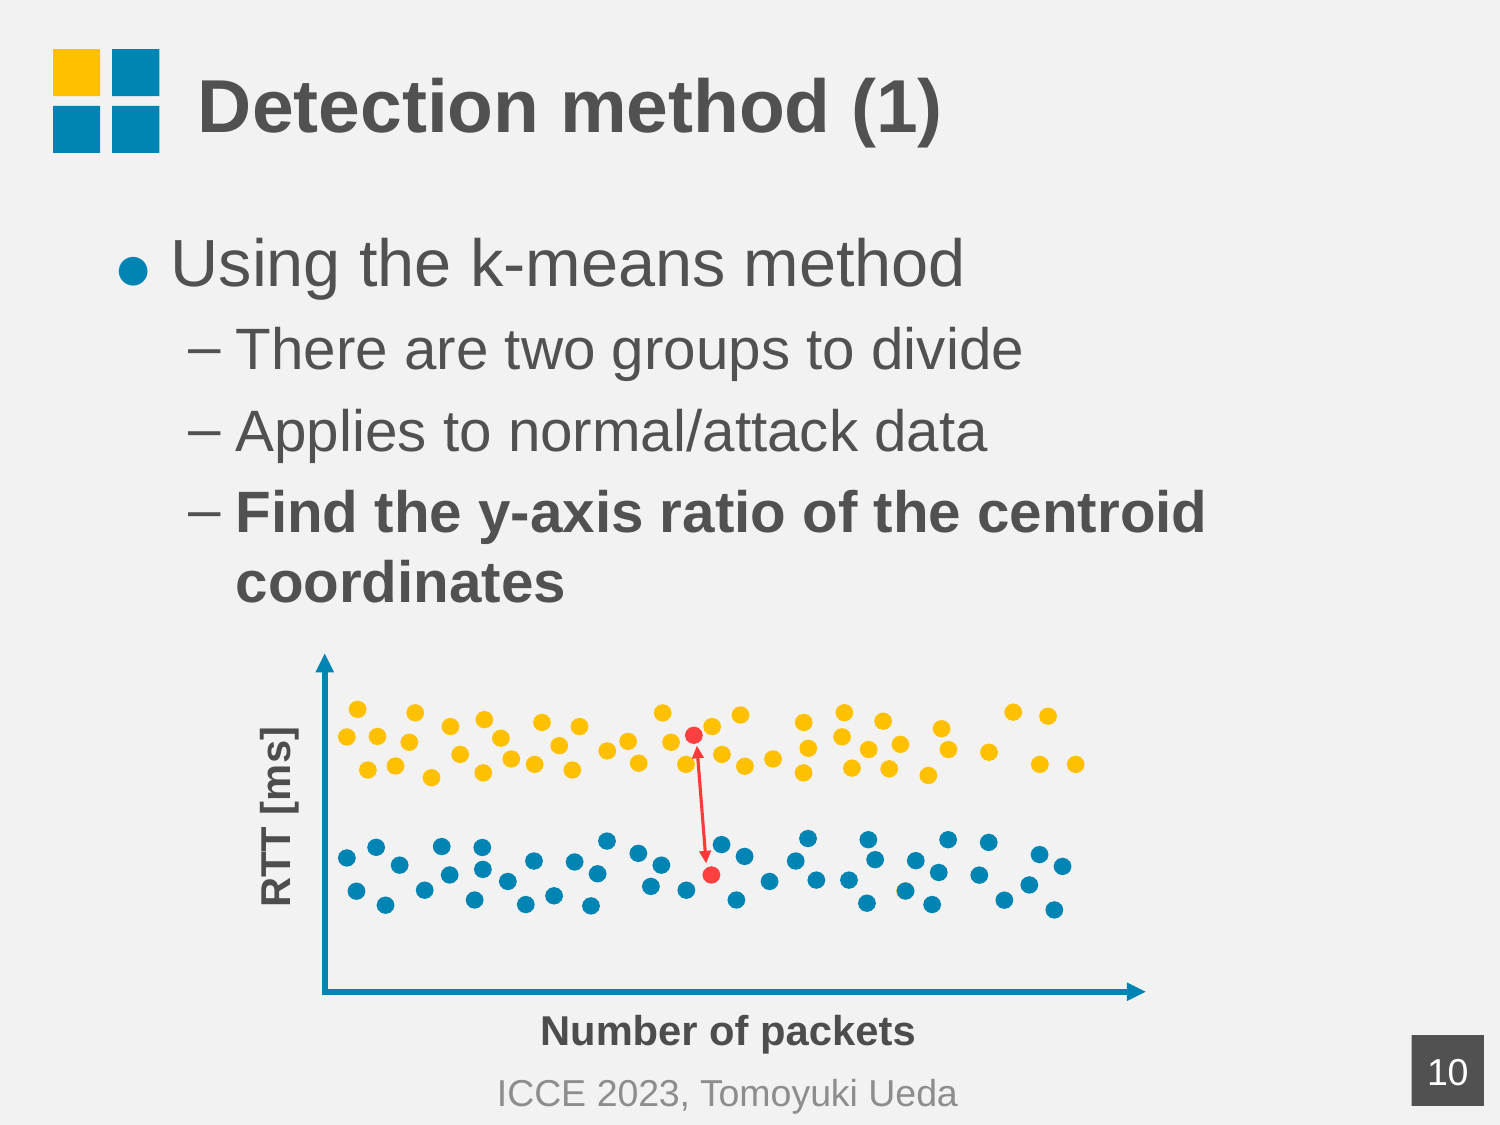

# Detection method (1)
Using the k-means method
There are two groups to divide
Applies to normal/attack data
Find the y-axis ratio of the centroid coordinates

RTT [ms]

Number of packets
10
ICCE 2023, Tomoyuki Ueda